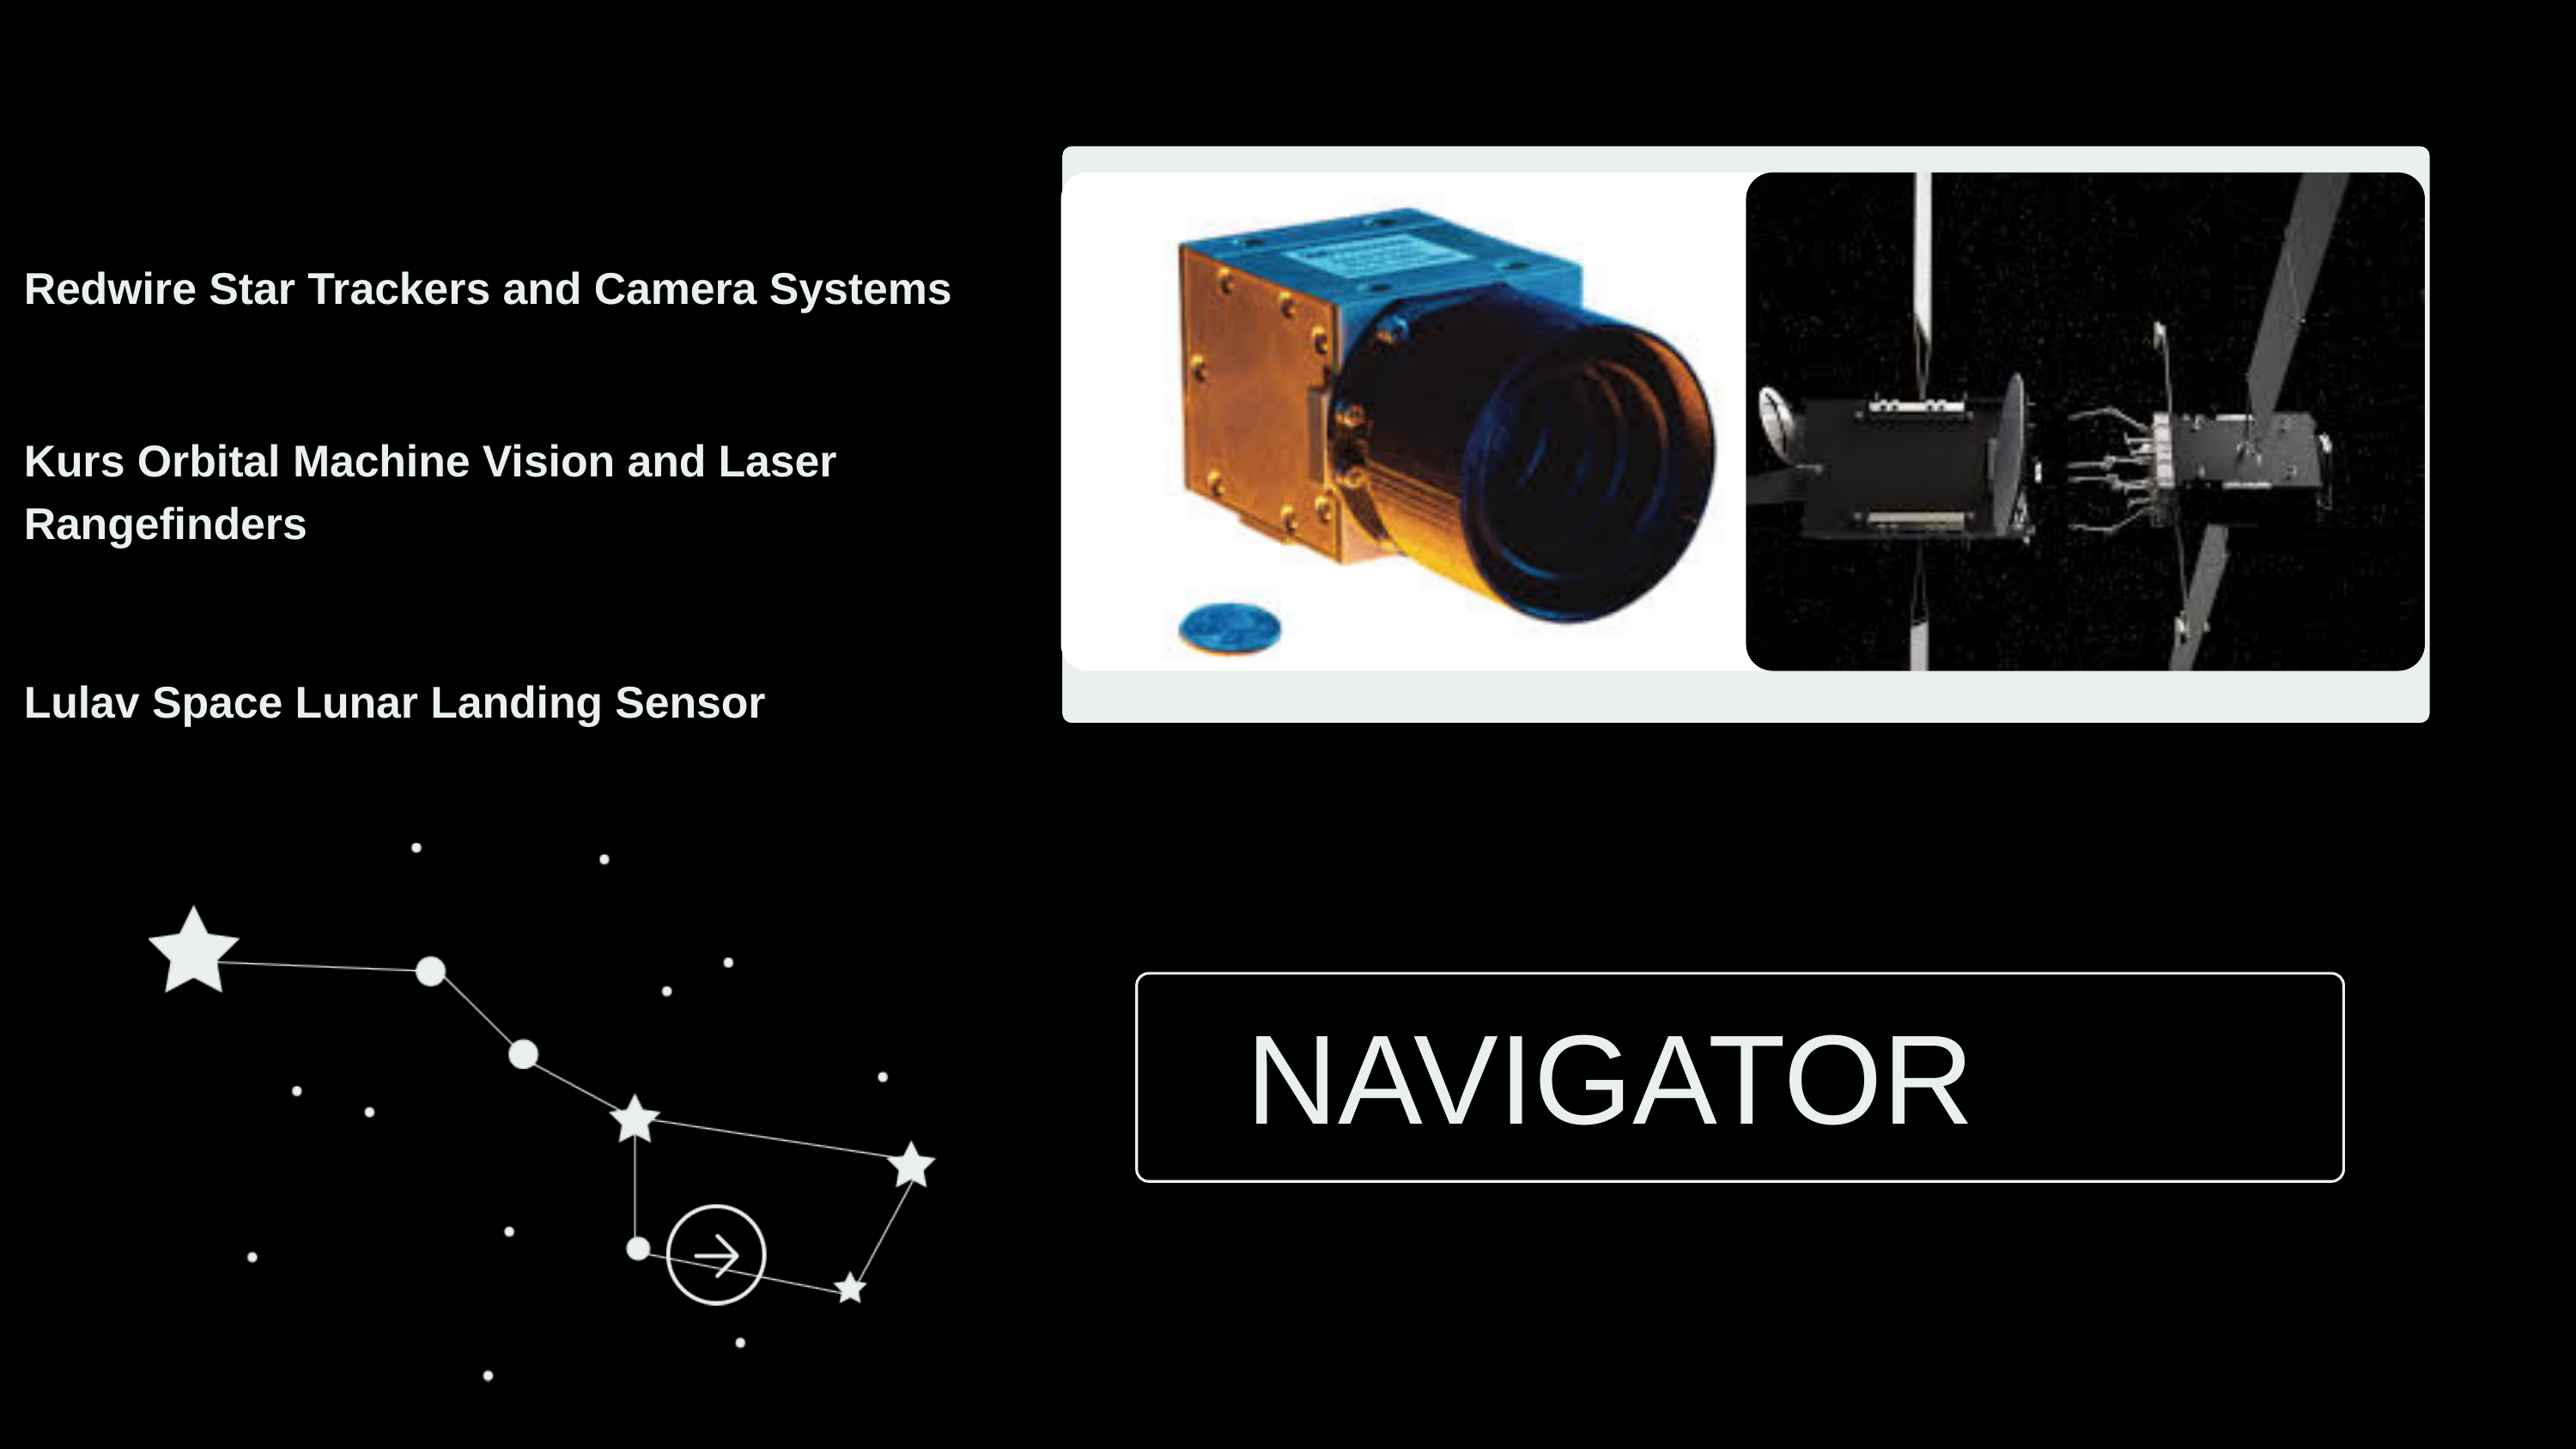

Redwire Star Trackers and Camera Systems
Kurs Orbital Machine Vision and Laser Rangefinders
Lulav Space Lunar Landing Sensor

NAVIGATOR